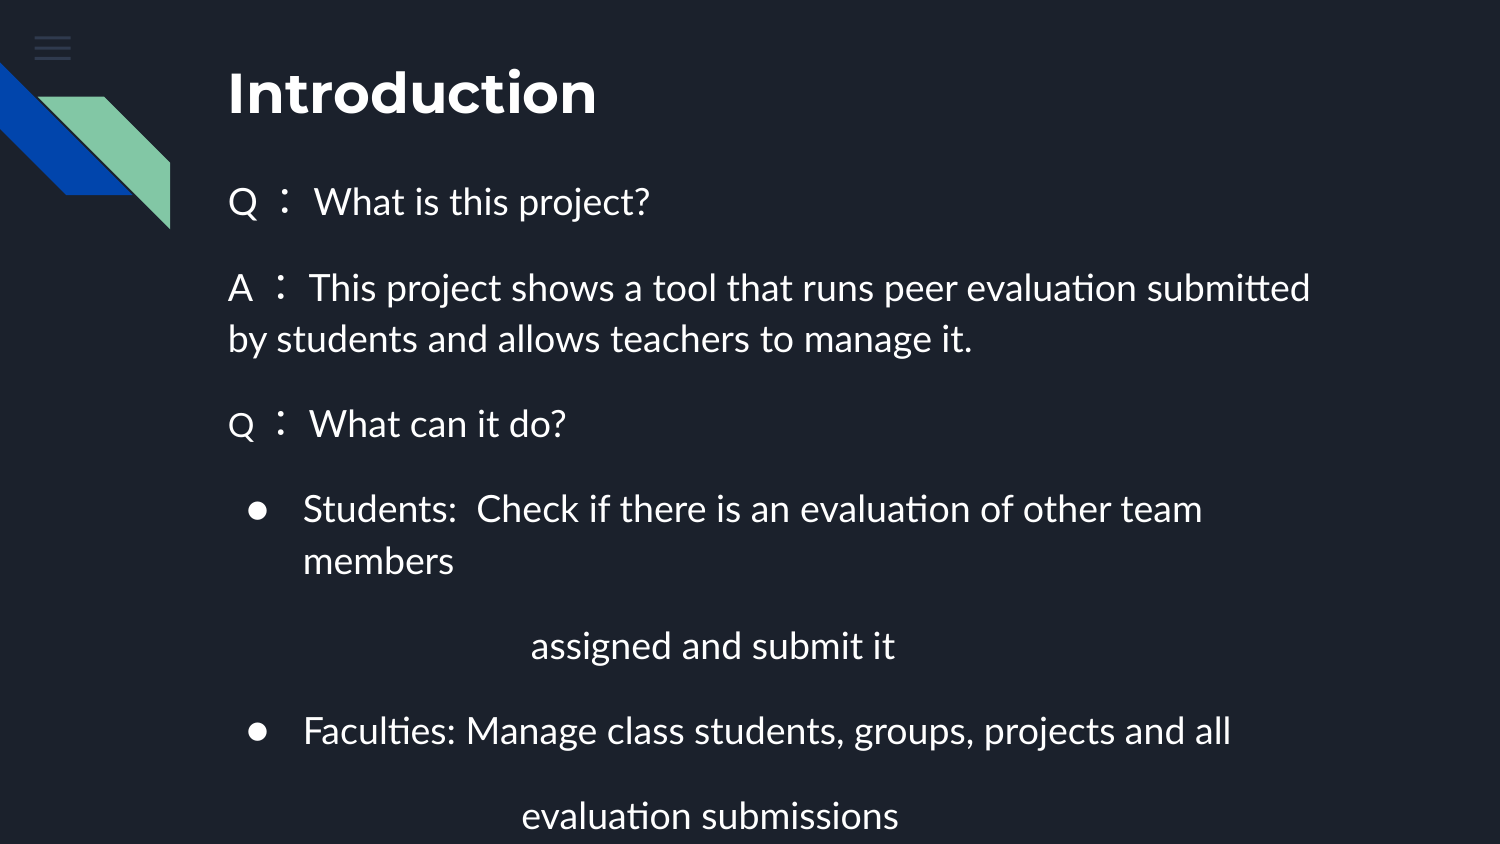

# Introduction
Q：What is this project?
A：This project shows a tool that runs peer evaluation submitted by students and allows teachers to manage it.
Q：What can it do?
Students:  Check if there is an evaluation of other team members
                        assigned and submit it
Faculties: Manage class students, groups, projects and all
                       evaluation submissions